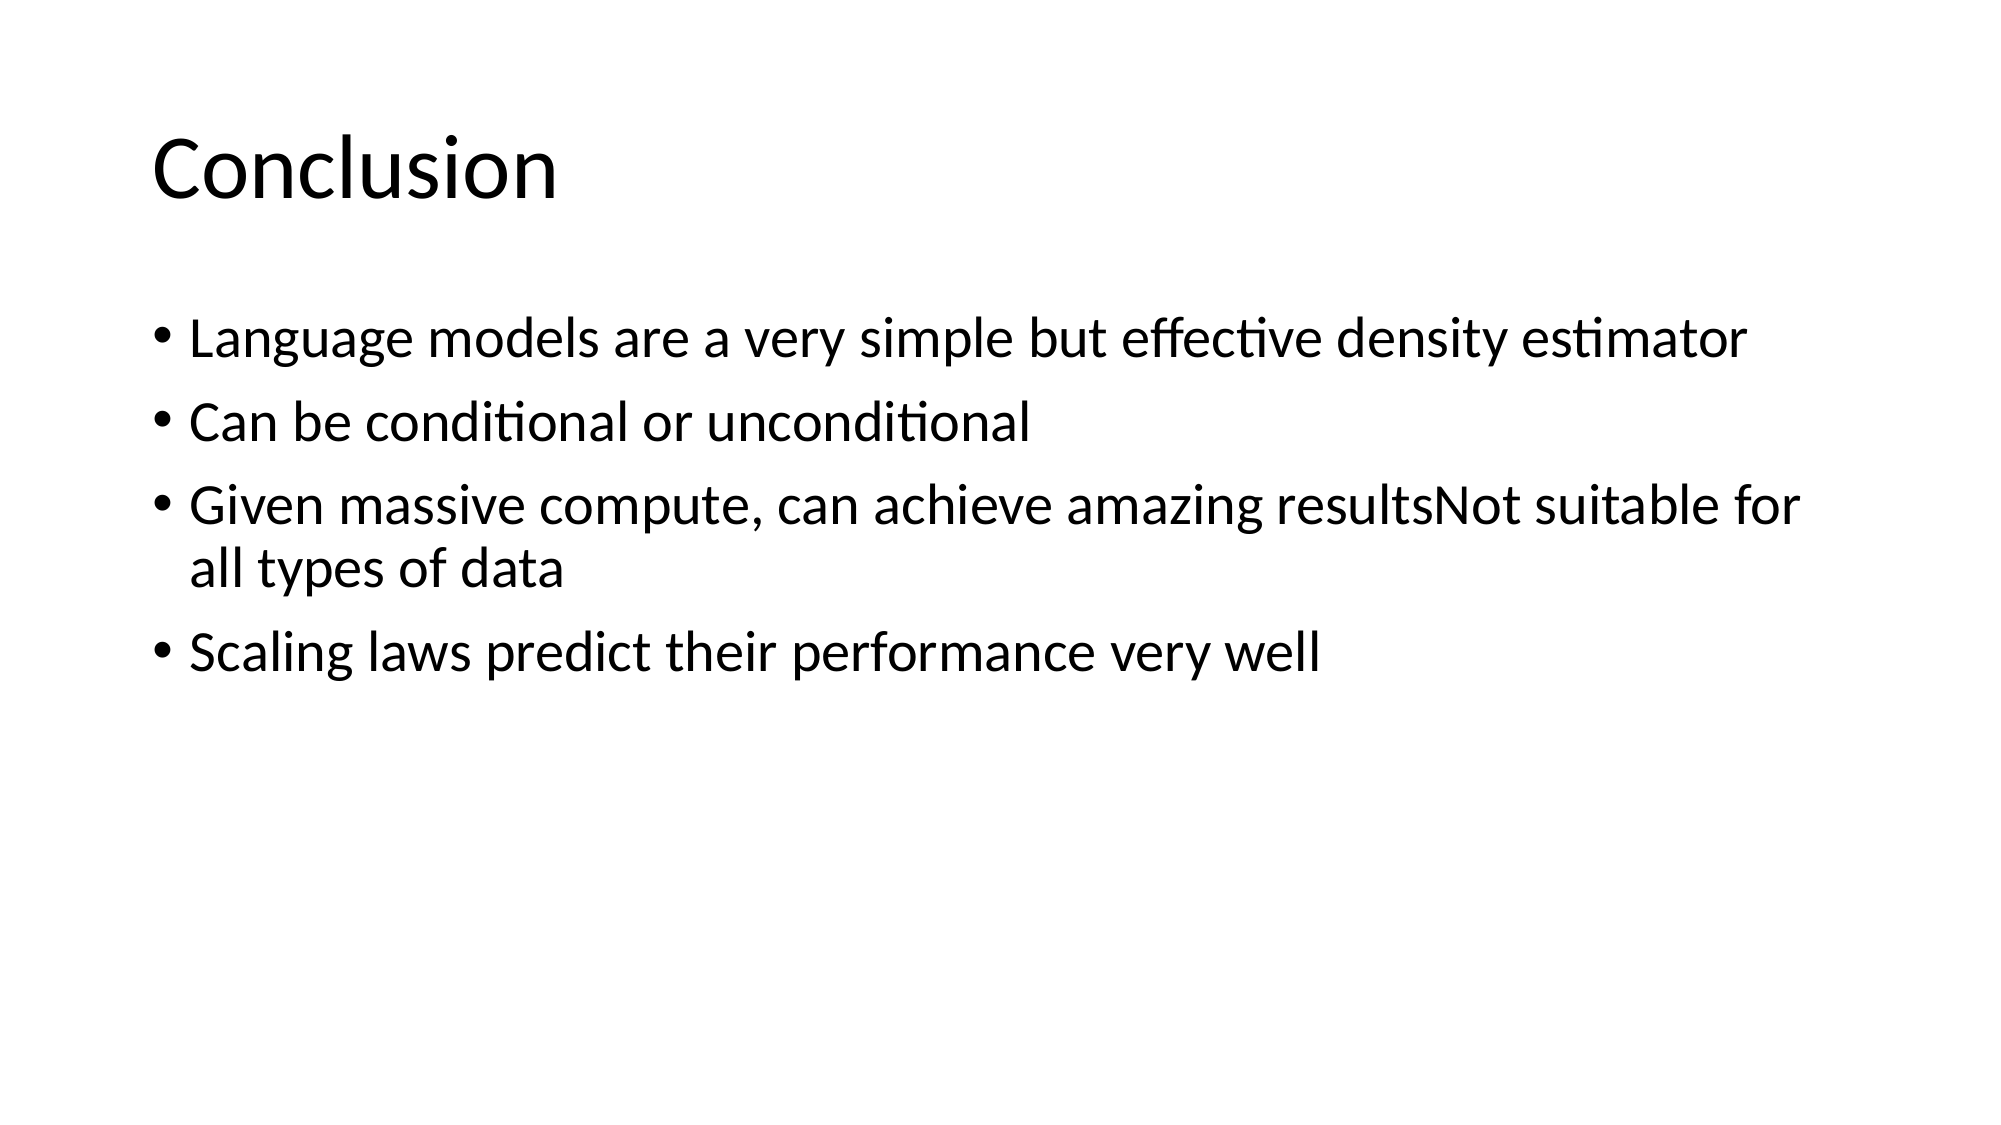

# Conclusion
Language models are a very simple but effective density estimator
Can be conditional or unconditional
Given massive compute, can achieve amazing resultsNot suitable for all types of data
Scaling laws predict their performance very well